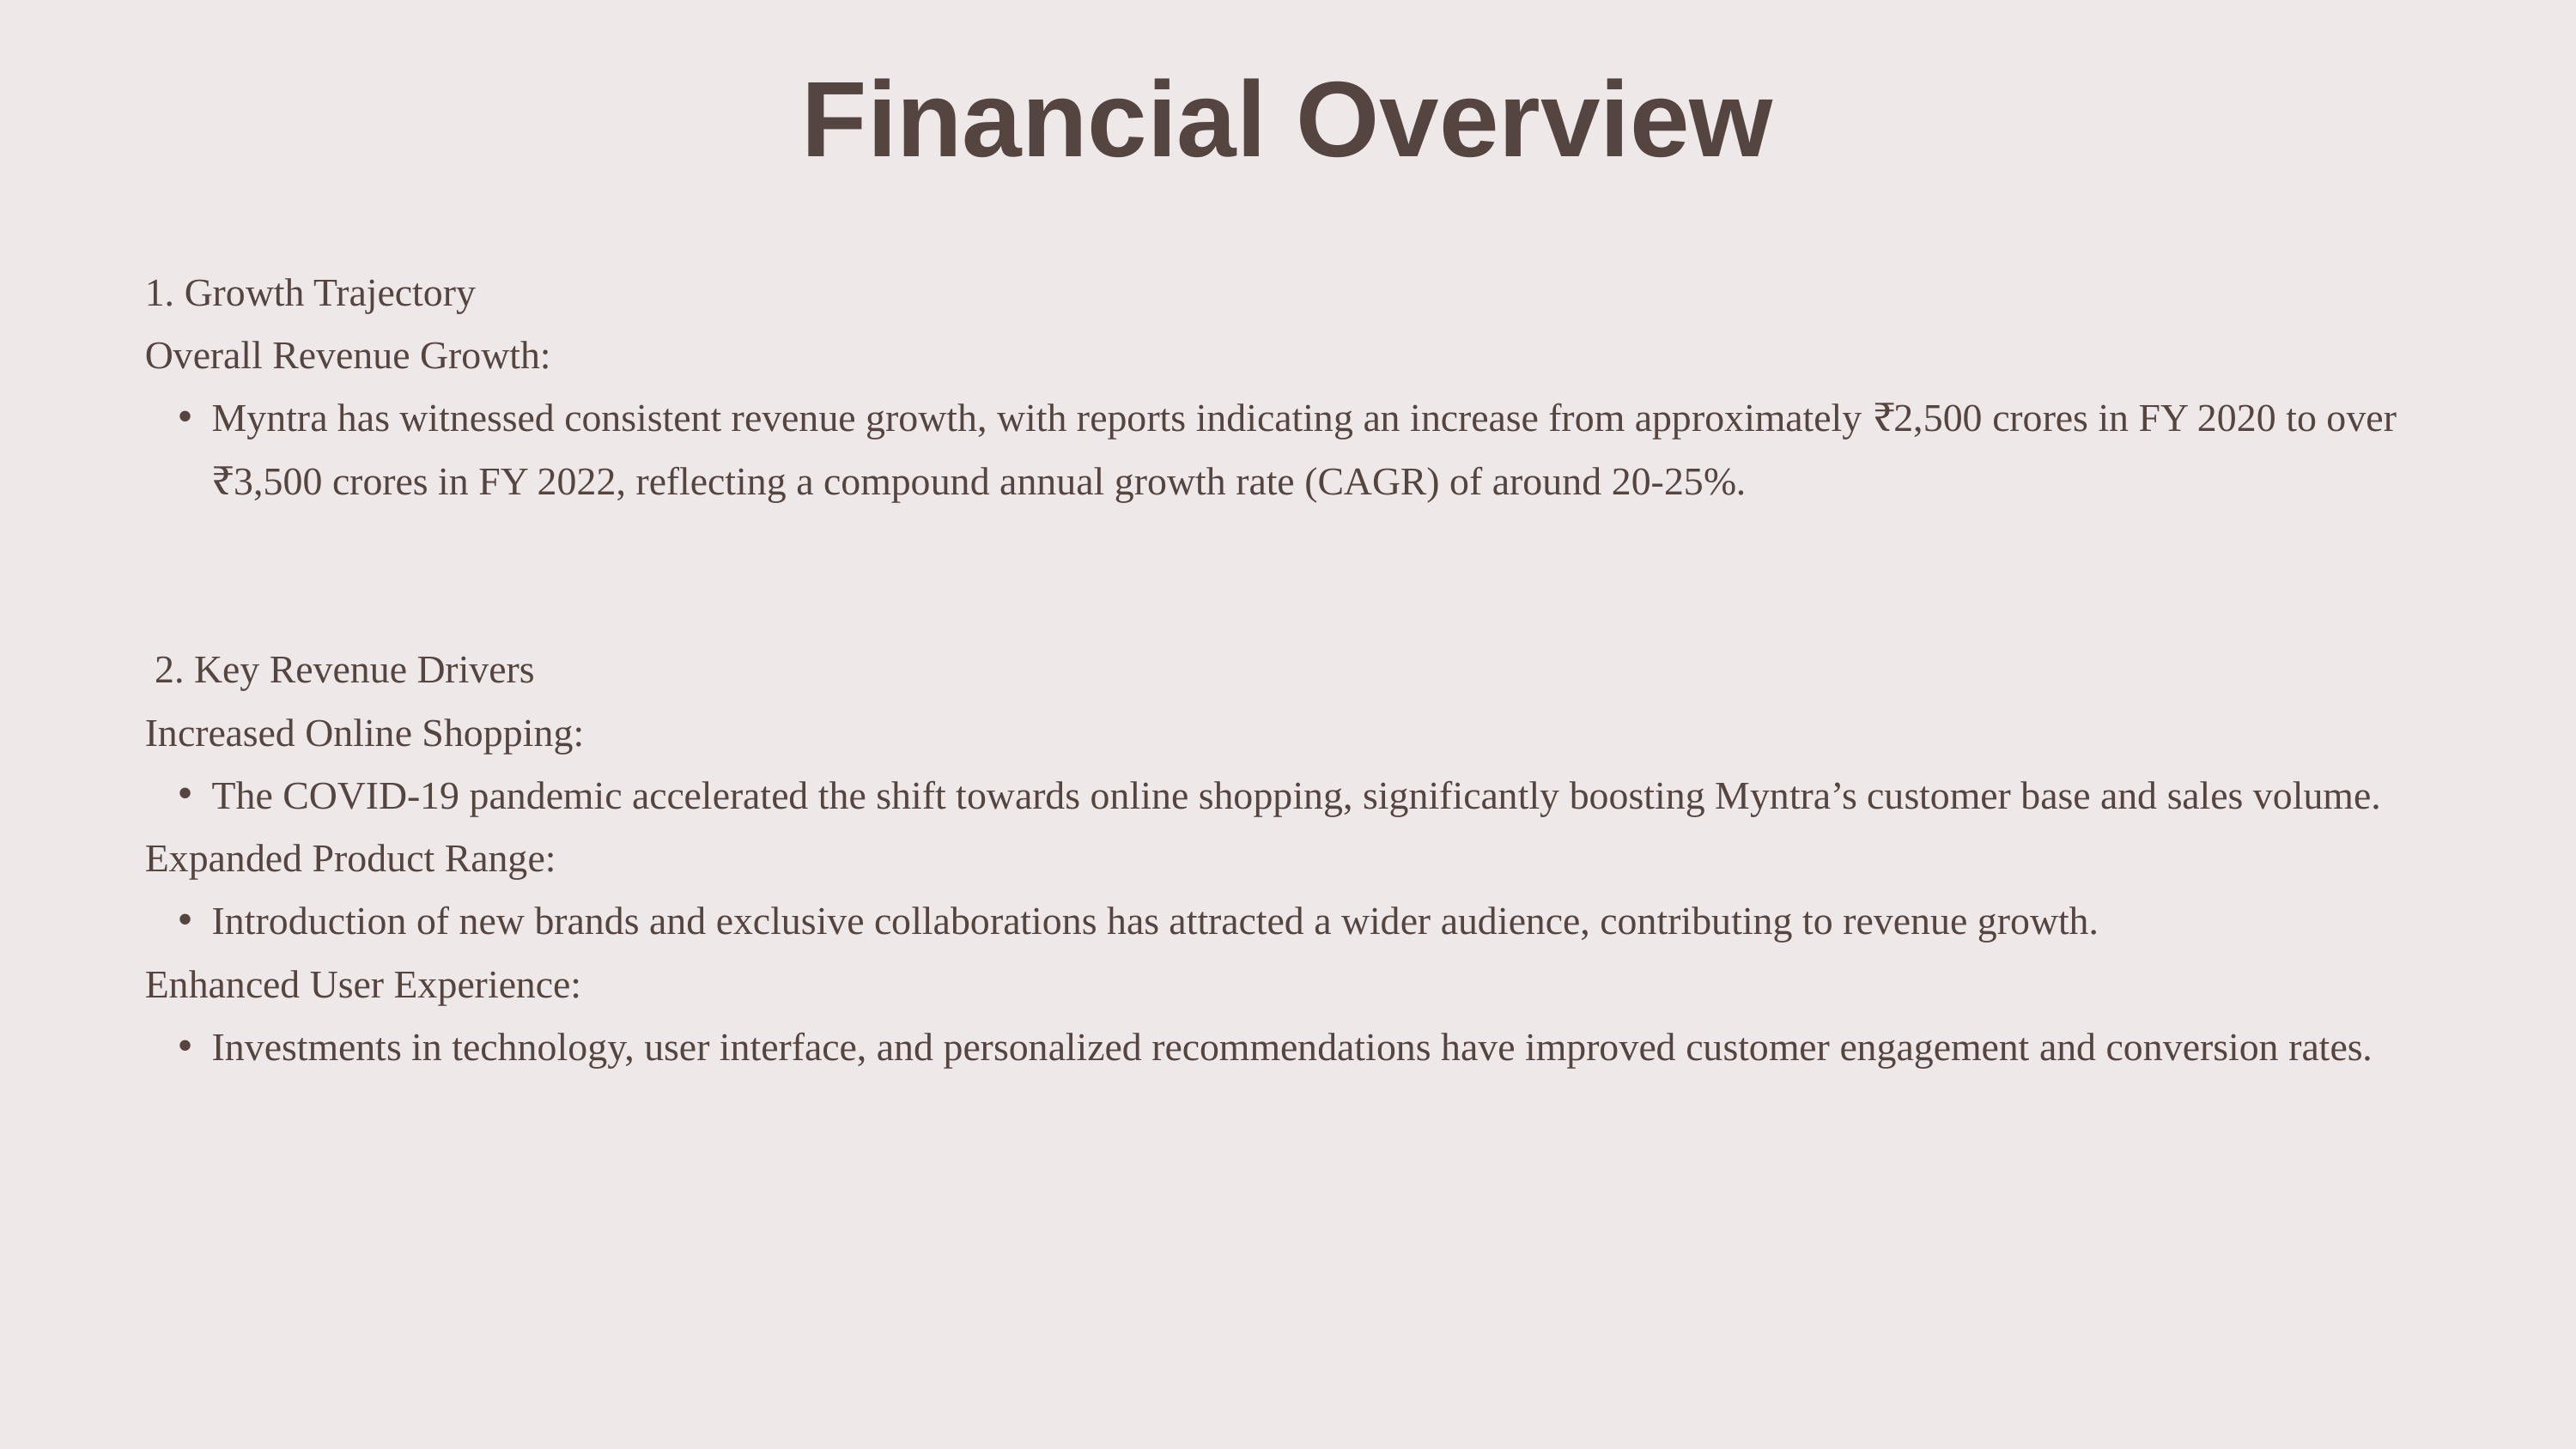

Financial Overview
1. Growth Trajectory
Overall Revenue Growth:
Myntra has witnessed consistent revenue growth, with reports indicating an increase from approximately ₹2,500 crores in FY 2020 to over ₹3,500 crores in FY 2022, reflecting a compound annual growth rate (CAGR) of around 20-25%.

 2. Key Revenue Drivers
Increased Online Shopping:
The COVID-19 pandemic accelerated the shift towards online shopping, significantly boosting Myntra’s customer base and sales volume.
Expanded Product Range:
Introduction of new brands and exclusive collaborations has attracted a wider audience, contributing to revenue growth.
Enhanced User Experience:
Investments in technology, user interface, and personalized recommendations have improved customer engagement and conversion rates.